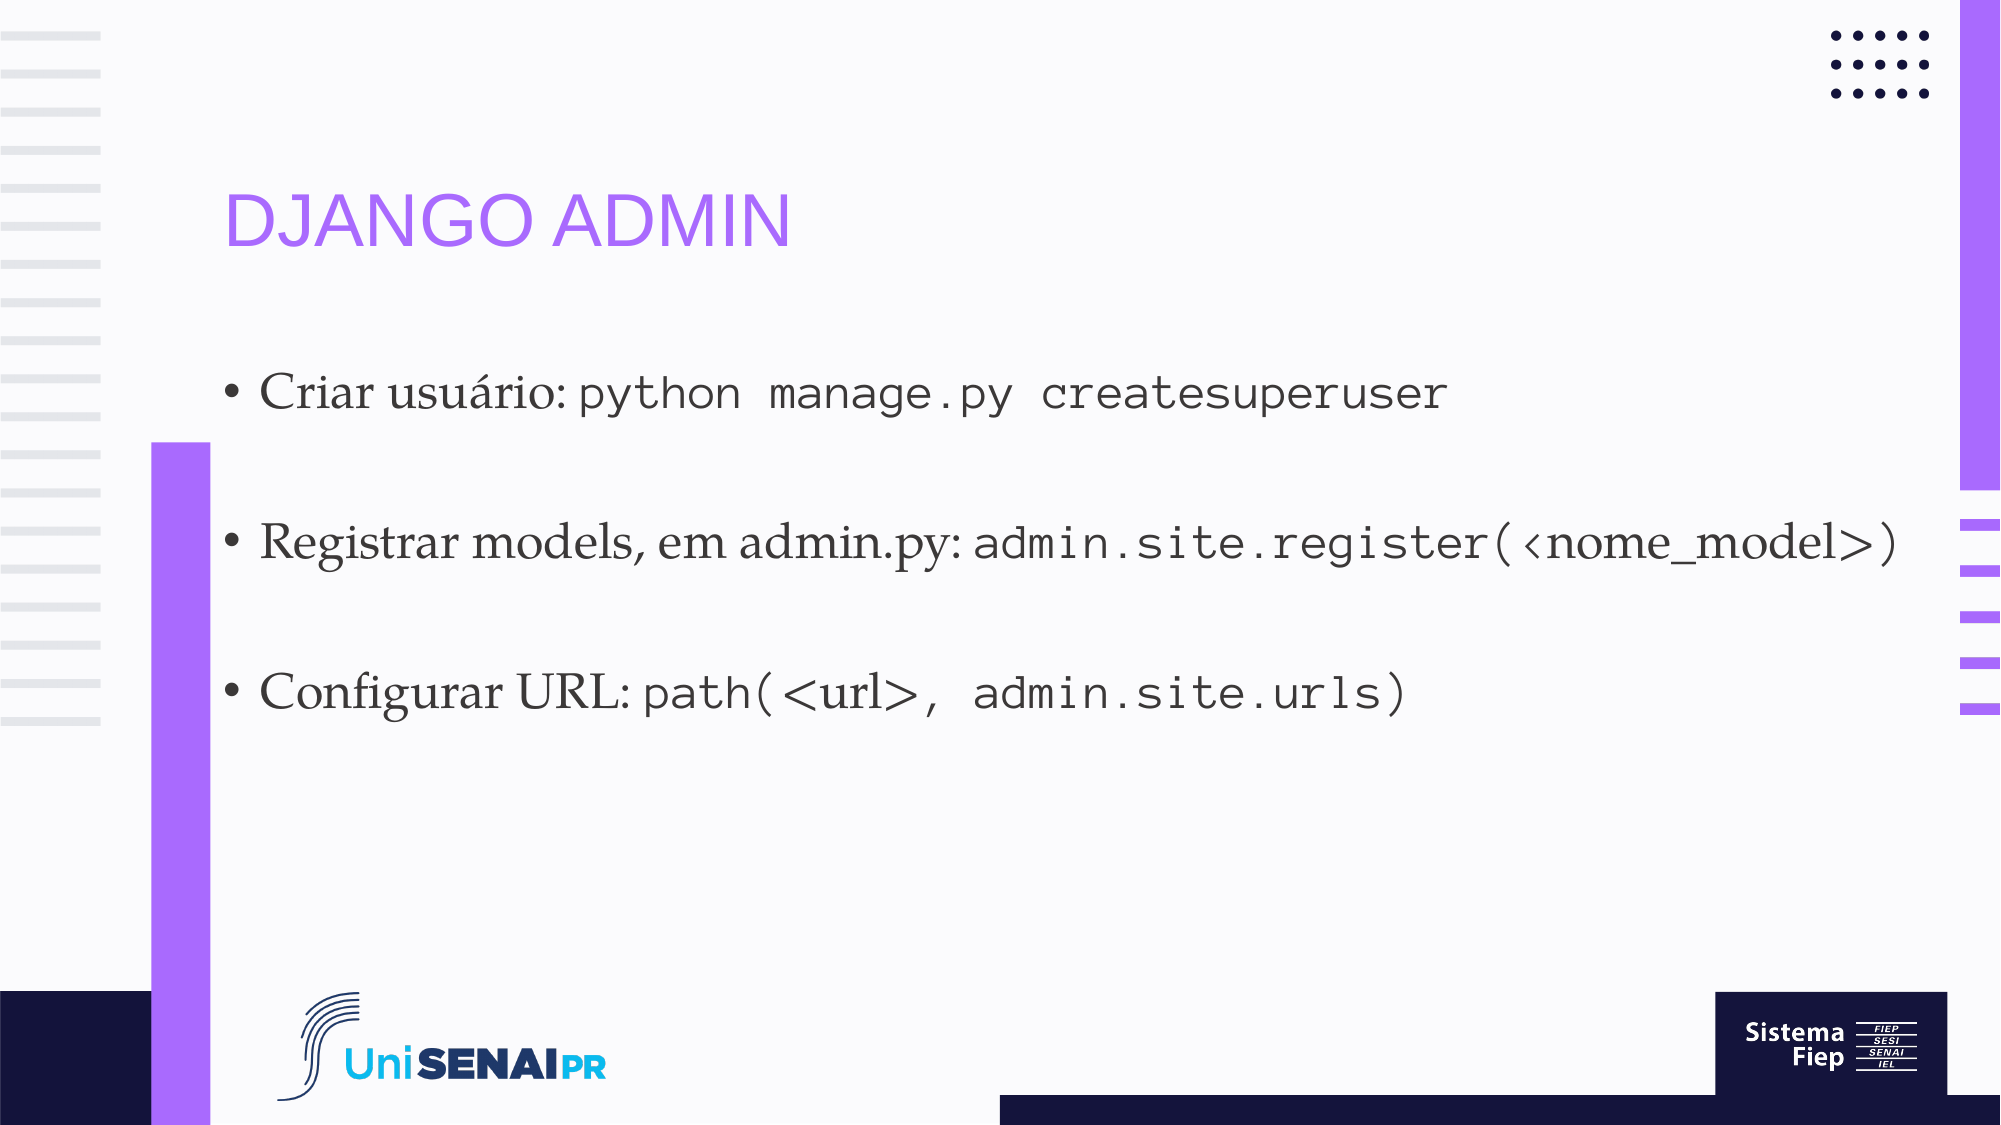

# Django admin
Criar usuário: python manage.py createsuperuser

Registrar models, em admin.py: admin.site.register(<nome_model>)

Configurar URL: path(<url>, admin.site.urls)